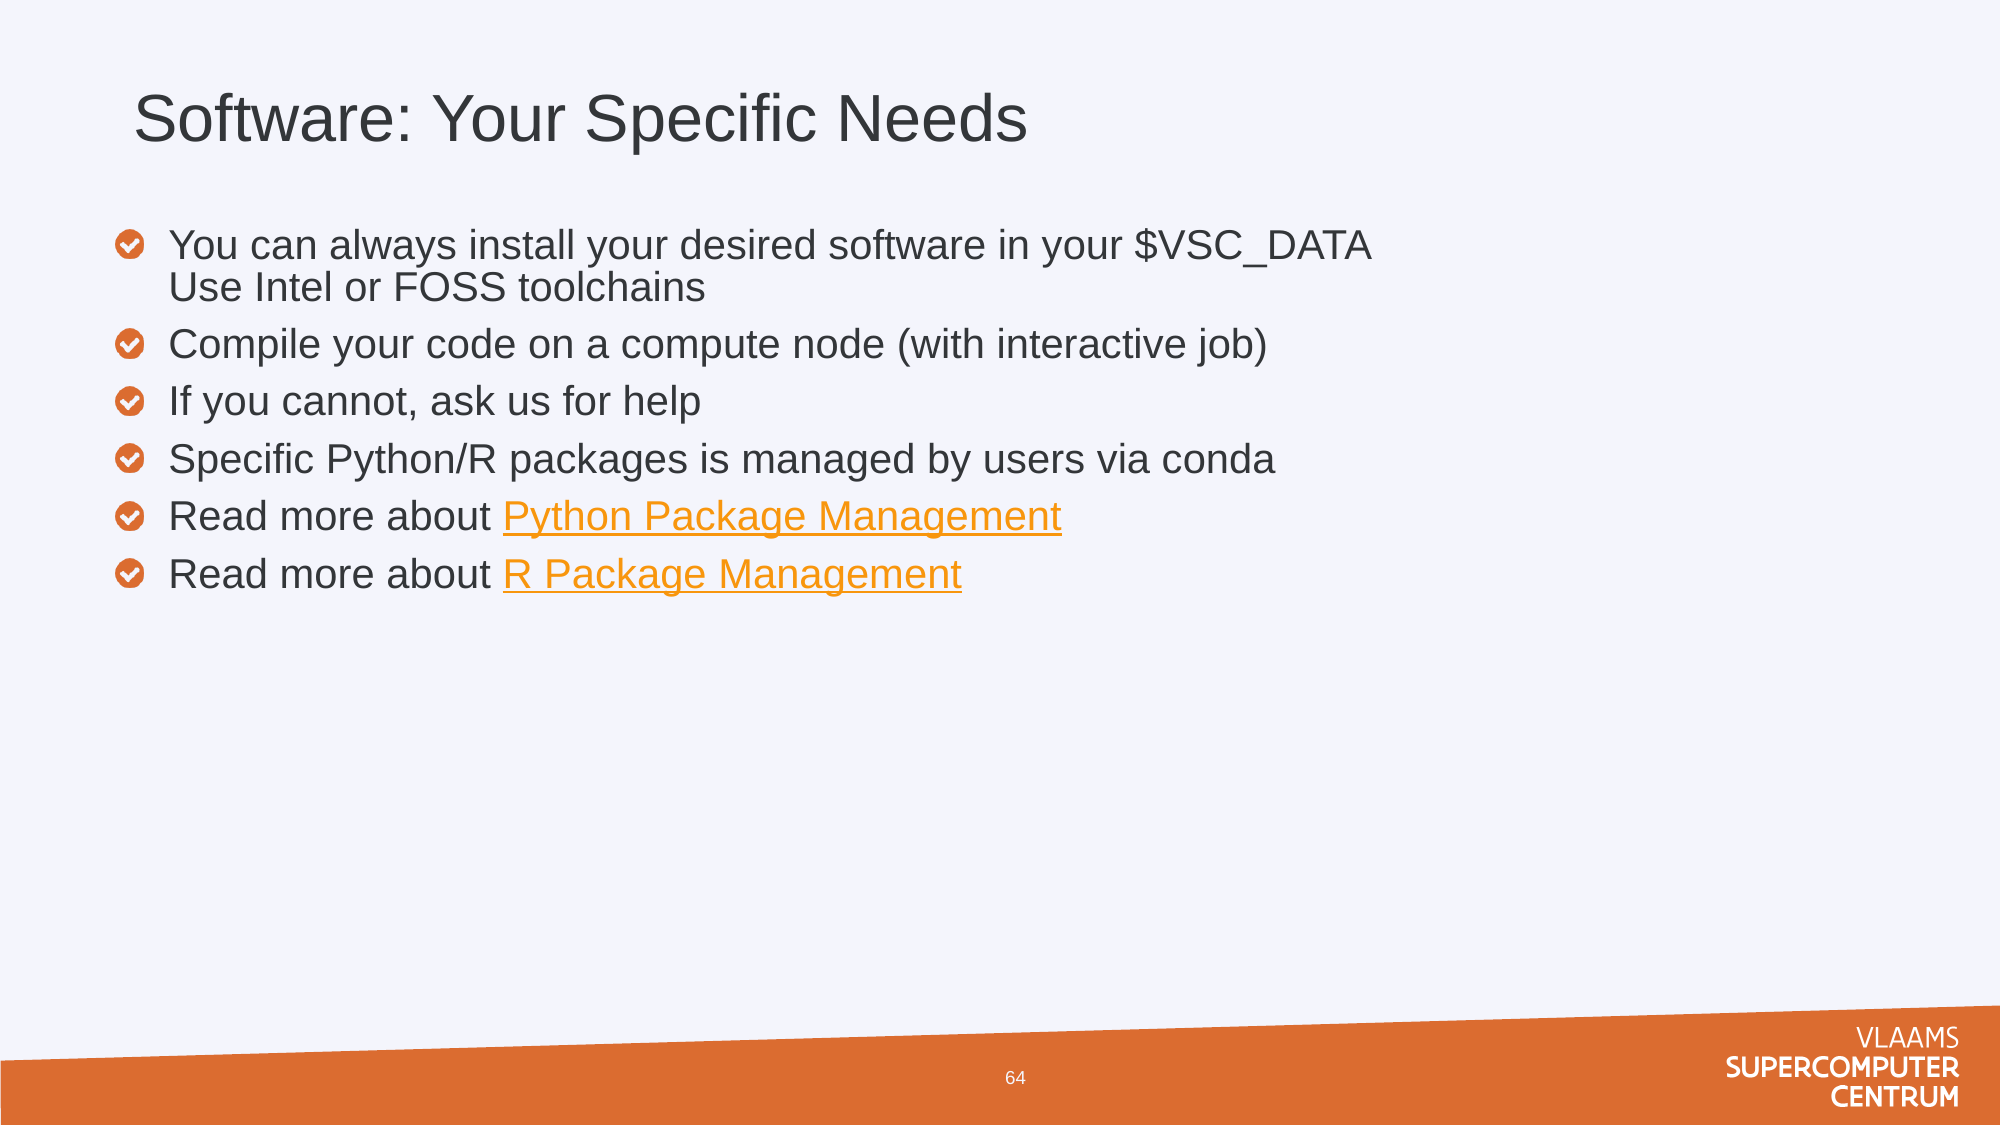

Software: Your Specific Needs
You can always install your desired software in your $VSC_DATA
Use Intel or FOSS toolchains
Compile your code on a compute node (with interactive job)
If you cannot, ask us for help
Specific Python/R packages is managed by users via conda
Read more about Python Package Management
Read more about R Package Management
64